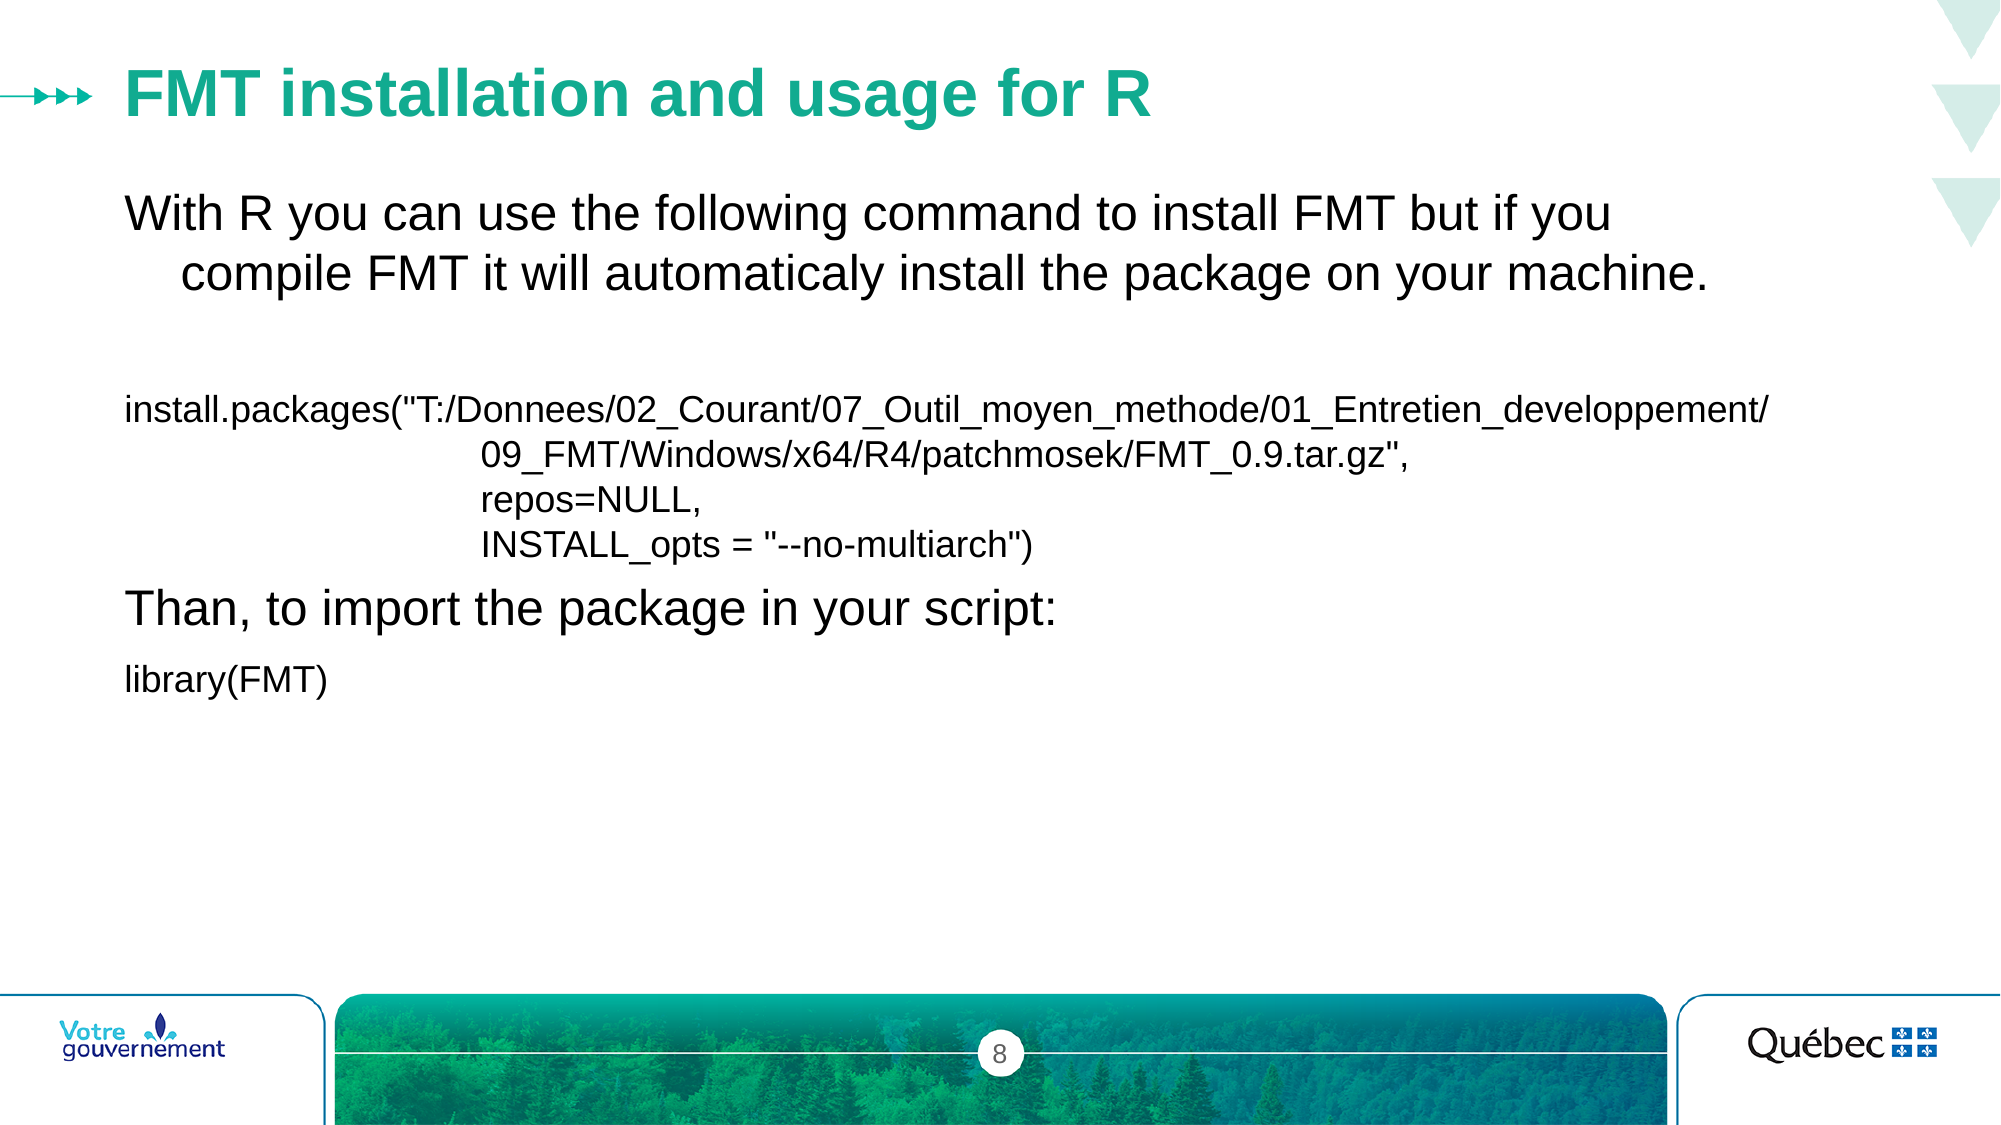

# FMT installation and usage for R
With R you can use the following command to install FMT but if you compile FMT it will automaticaly install the package on your machine.

install.packages("T:/Donnees/02_Courant/07_Outil_moyen_methode/01_Entretien_developpement/		09_FMT/Windows/x64/R4/patchmosek/FMT_0.9.tar.gz",
		repos=NULL,
		INSTALL_opts = "--no-multiarch")
Than, to import the package in your script:
library(FMT)

8